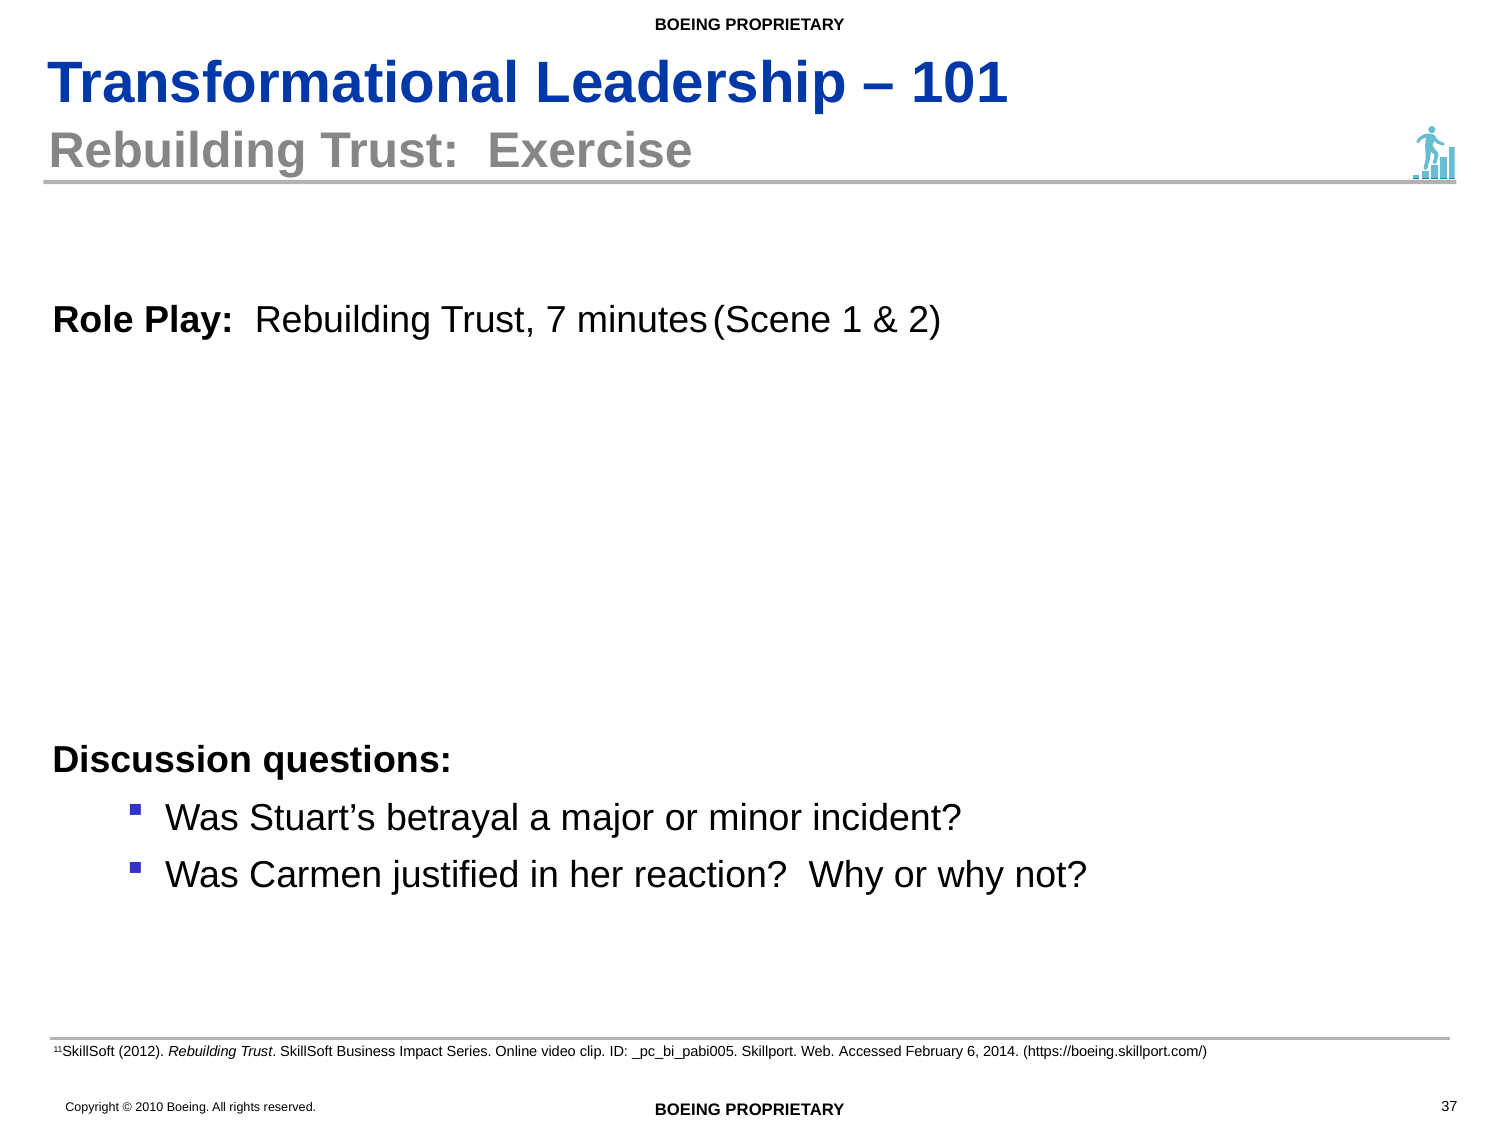

# Rebuilding Trust:  Exercise
Role Play:  Rebuilding Trust, 7 minutes (Scene 1 & 2)

Discussion questions:
Was Stuart’s betrayal a major or minor incident?
Was Carmen justified in her reaction?  Why or why not?
11SkillSoft (2012). Rebuilding Trust. SkillSoft Business Impact Series. Online video clip. ID: _pc_bi_pabi005. Skillport. Web. Accessed February 6, 2014. (https://boeing.skillport.com/)
37